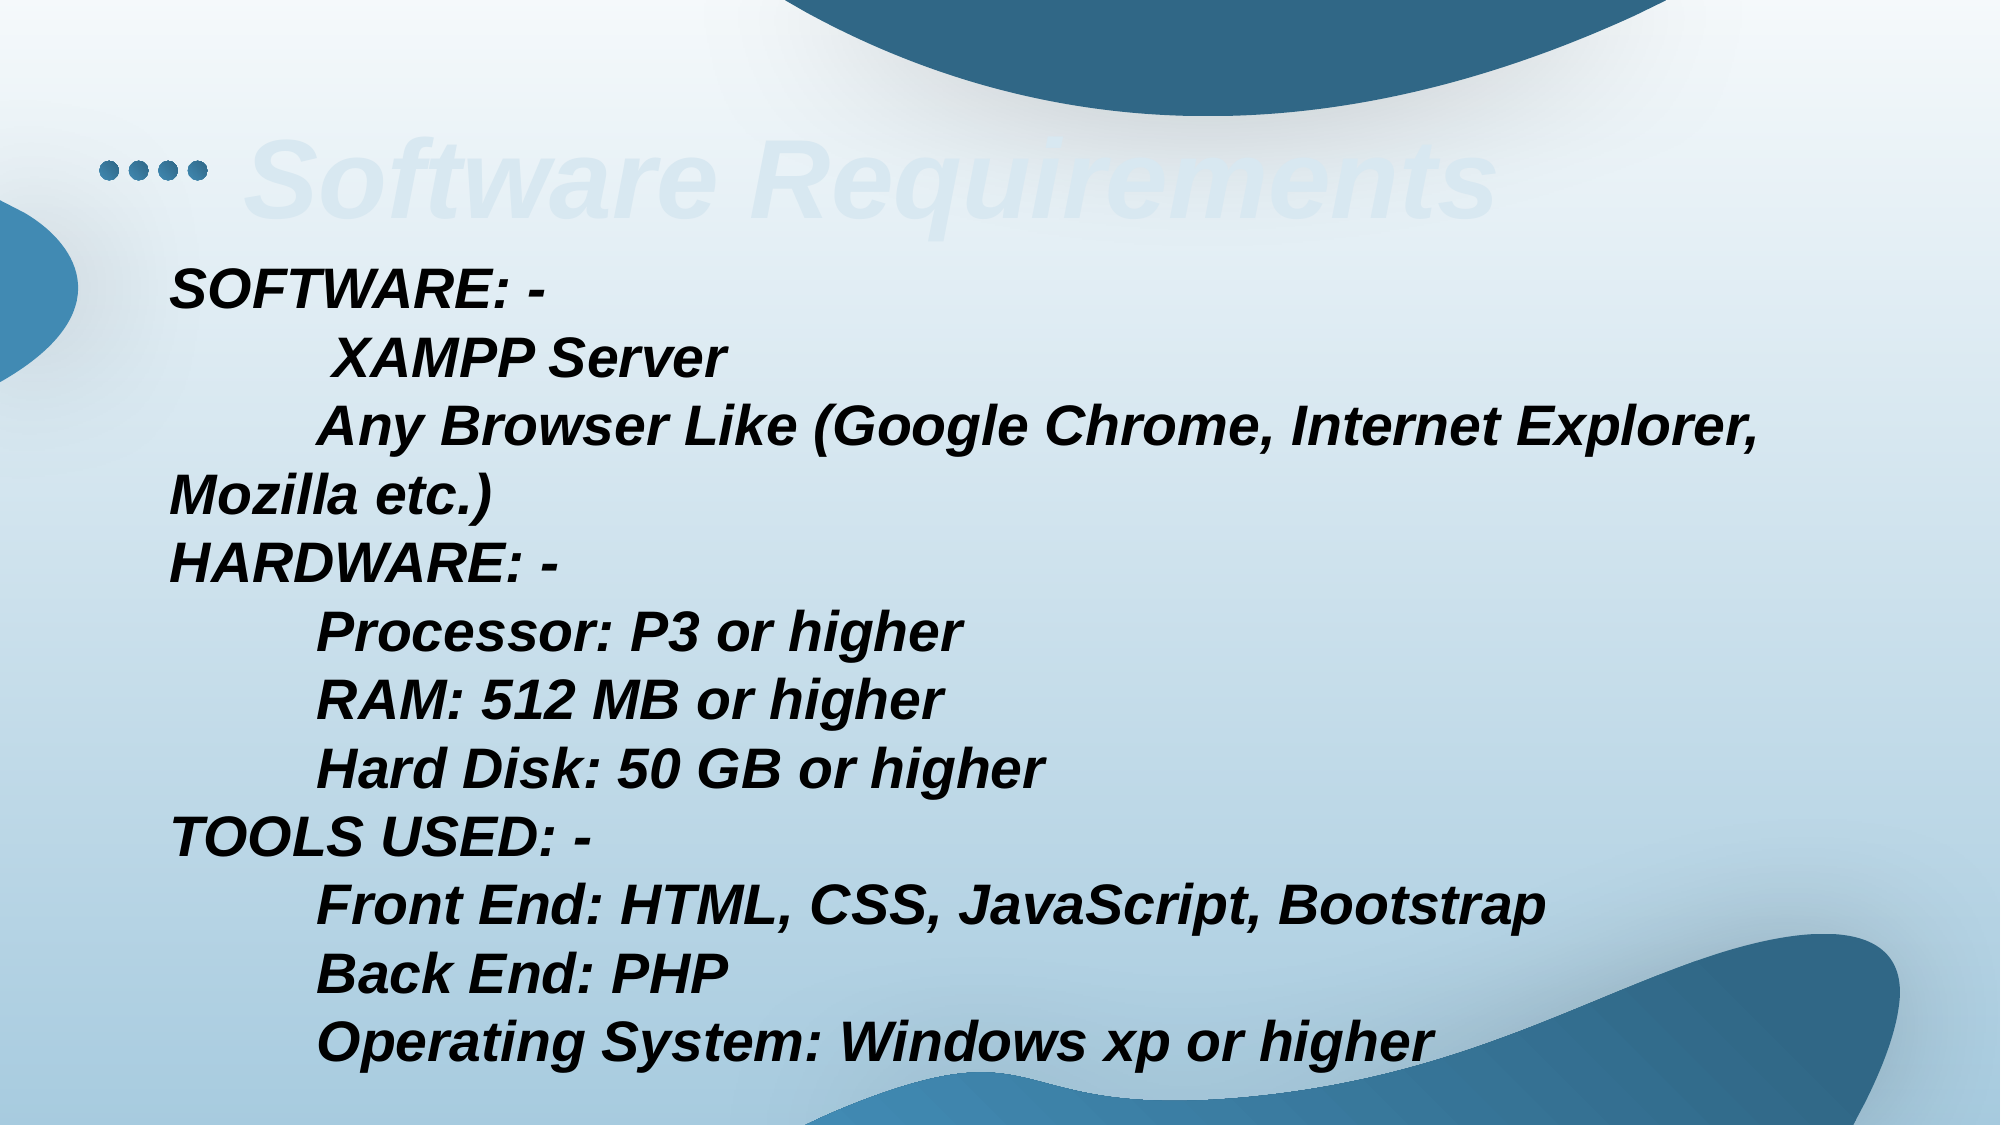

Software Requirements
# SOFTWARE: - XAMPP Server Any Browser Like (Google Chrome, Internet Explorer, Mozilla etc.) HARDWARE: - Processor: P3 or higher RAM: 512 MB or higher Hard Disk: 50 GB or higher TOOLS USED: - Front End: HTML, CSS, JavaScript, Bootstrap Back End: PHP Operating System: Windows xp or higher